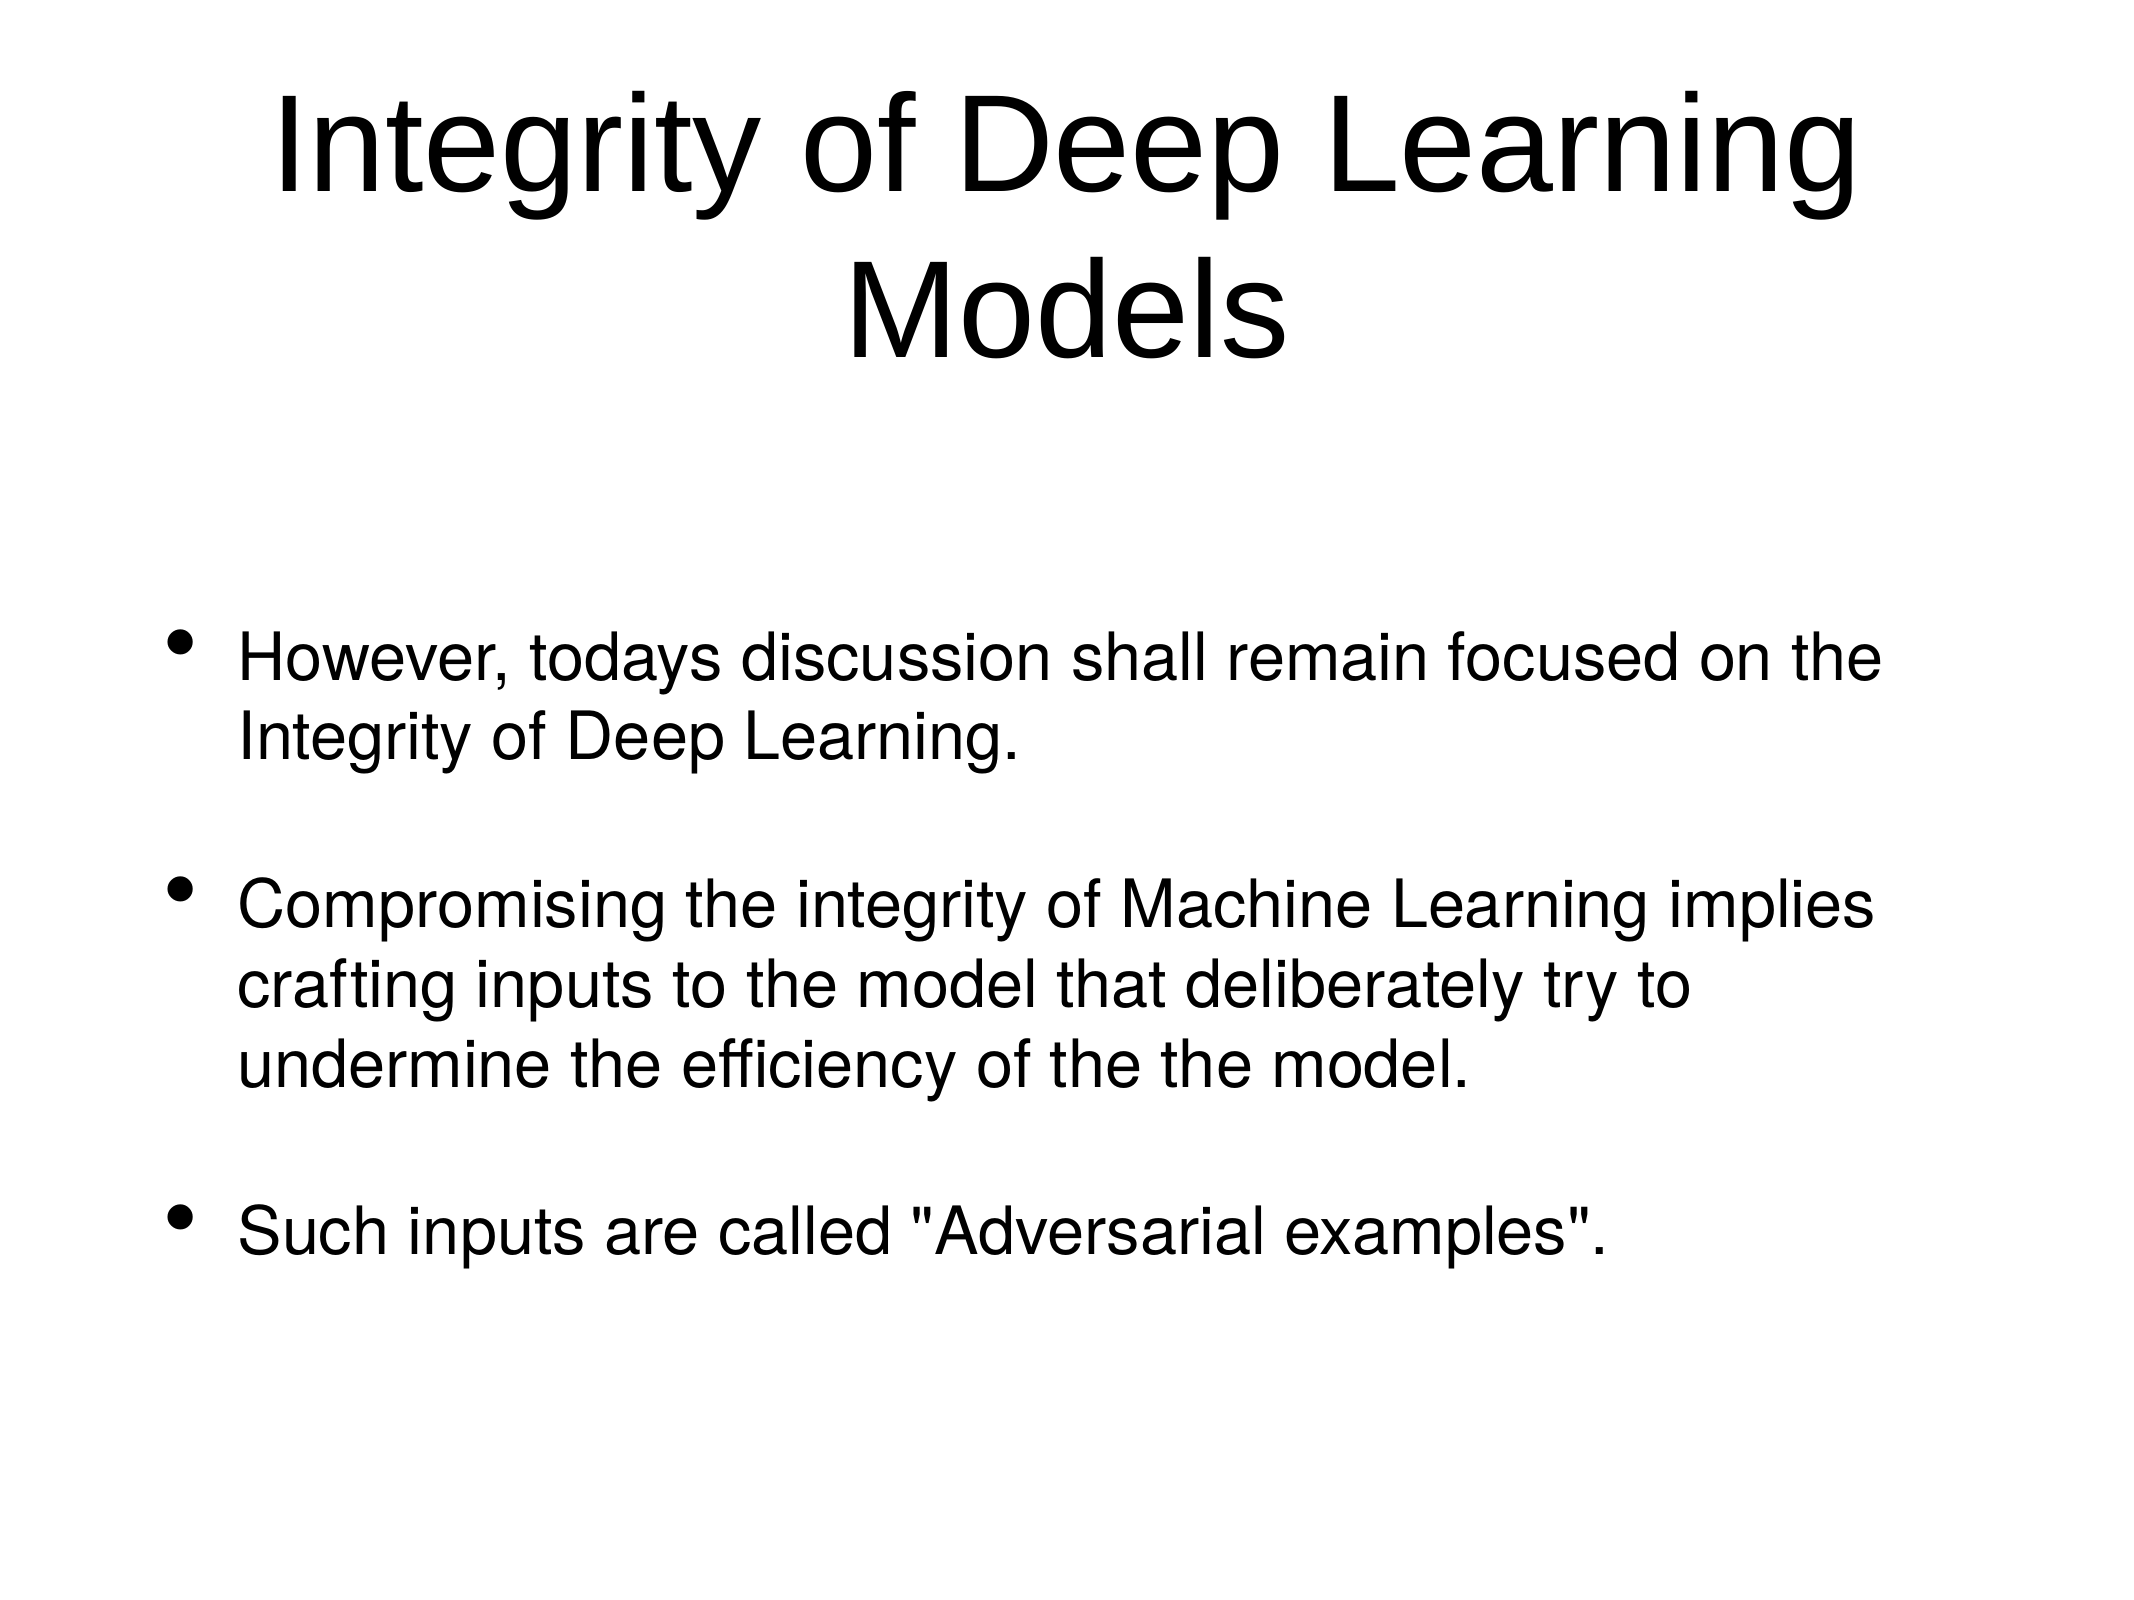

# Integrity of Deep Learning Models
However, todays discussion shall remain focused on the Integrity of Deep Learning.
Compromising the integrity of Machine Learning implies crafting inputs to the model that deliberately try to undermine the efficiency of the the model.
Such inputs are called "Adversarial examples".